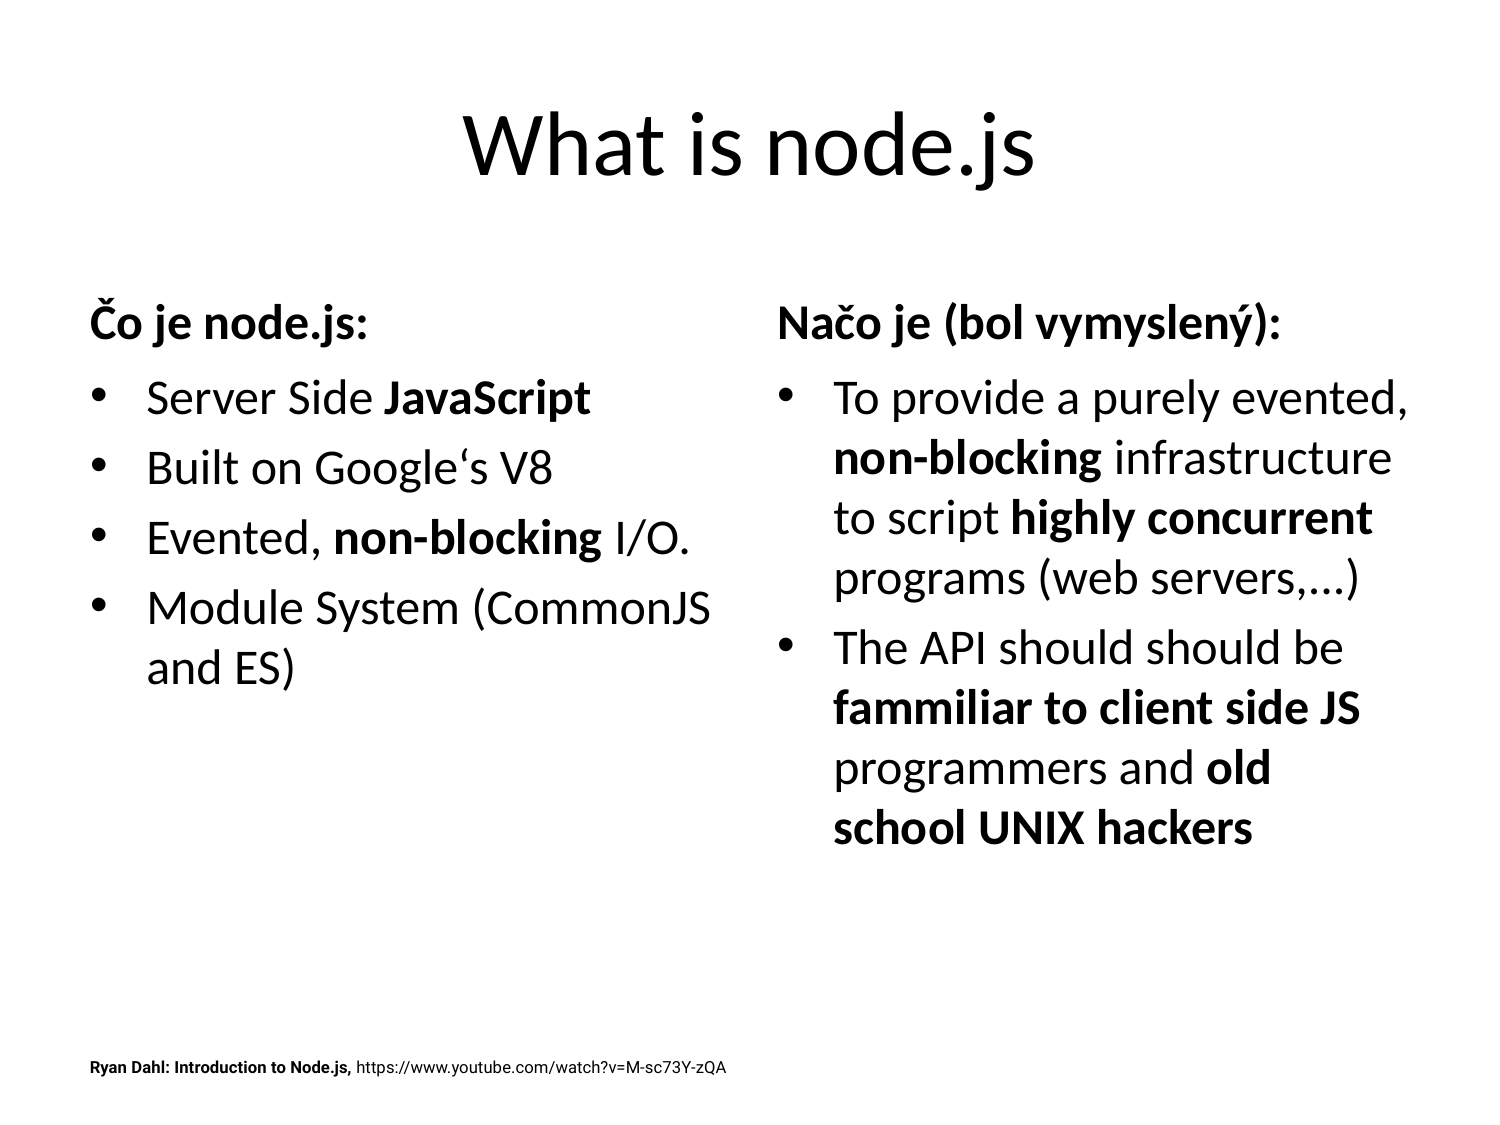

# What is node.js
Čo je node.js:
Načo je (bol vymyslený):
Server Side JavaScript
Built on Google‘s V8
Evented, non-blocking I/O.
Module System (CommonJS and ES)

To provide a purely evented, non-blocking infrastructure to script highly concurrent programs (web servers,...)
The API should should be fammiliar to client side JS programmers and old school UNIX hackers

Ryan Dahl: Introduction to Node.js, https://www.youtube.com/watch?v=M-sc73Y-zQA